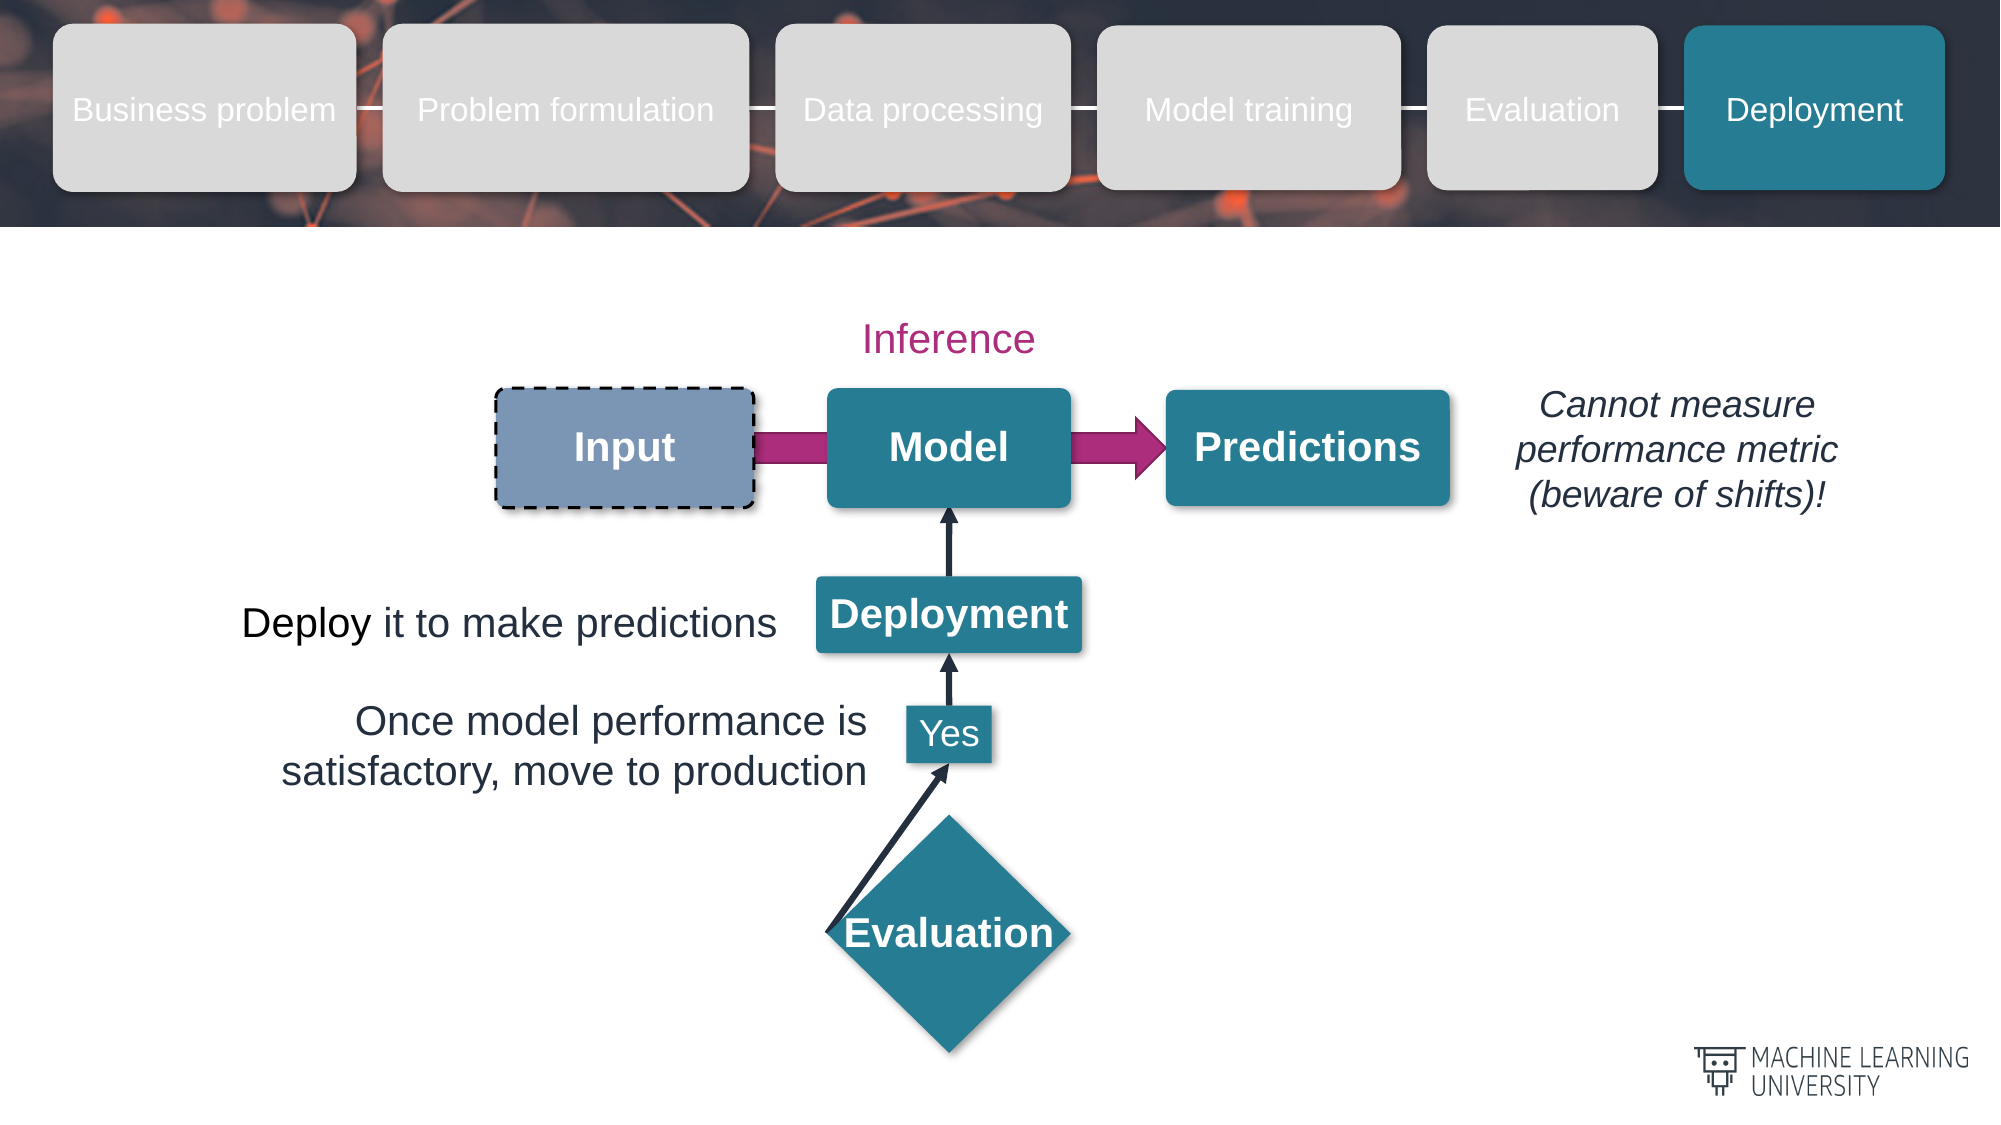

Business problem
Problem formulation
Data processing
Evaluation
Model training
Deployment
Inference
Cannot measure performance metric (beware of shifts)!
Model
Input
Predictions

Deployment
Deploy it to make predictions
Once model performance is satisfactory, move to production
Yes
Evaluation